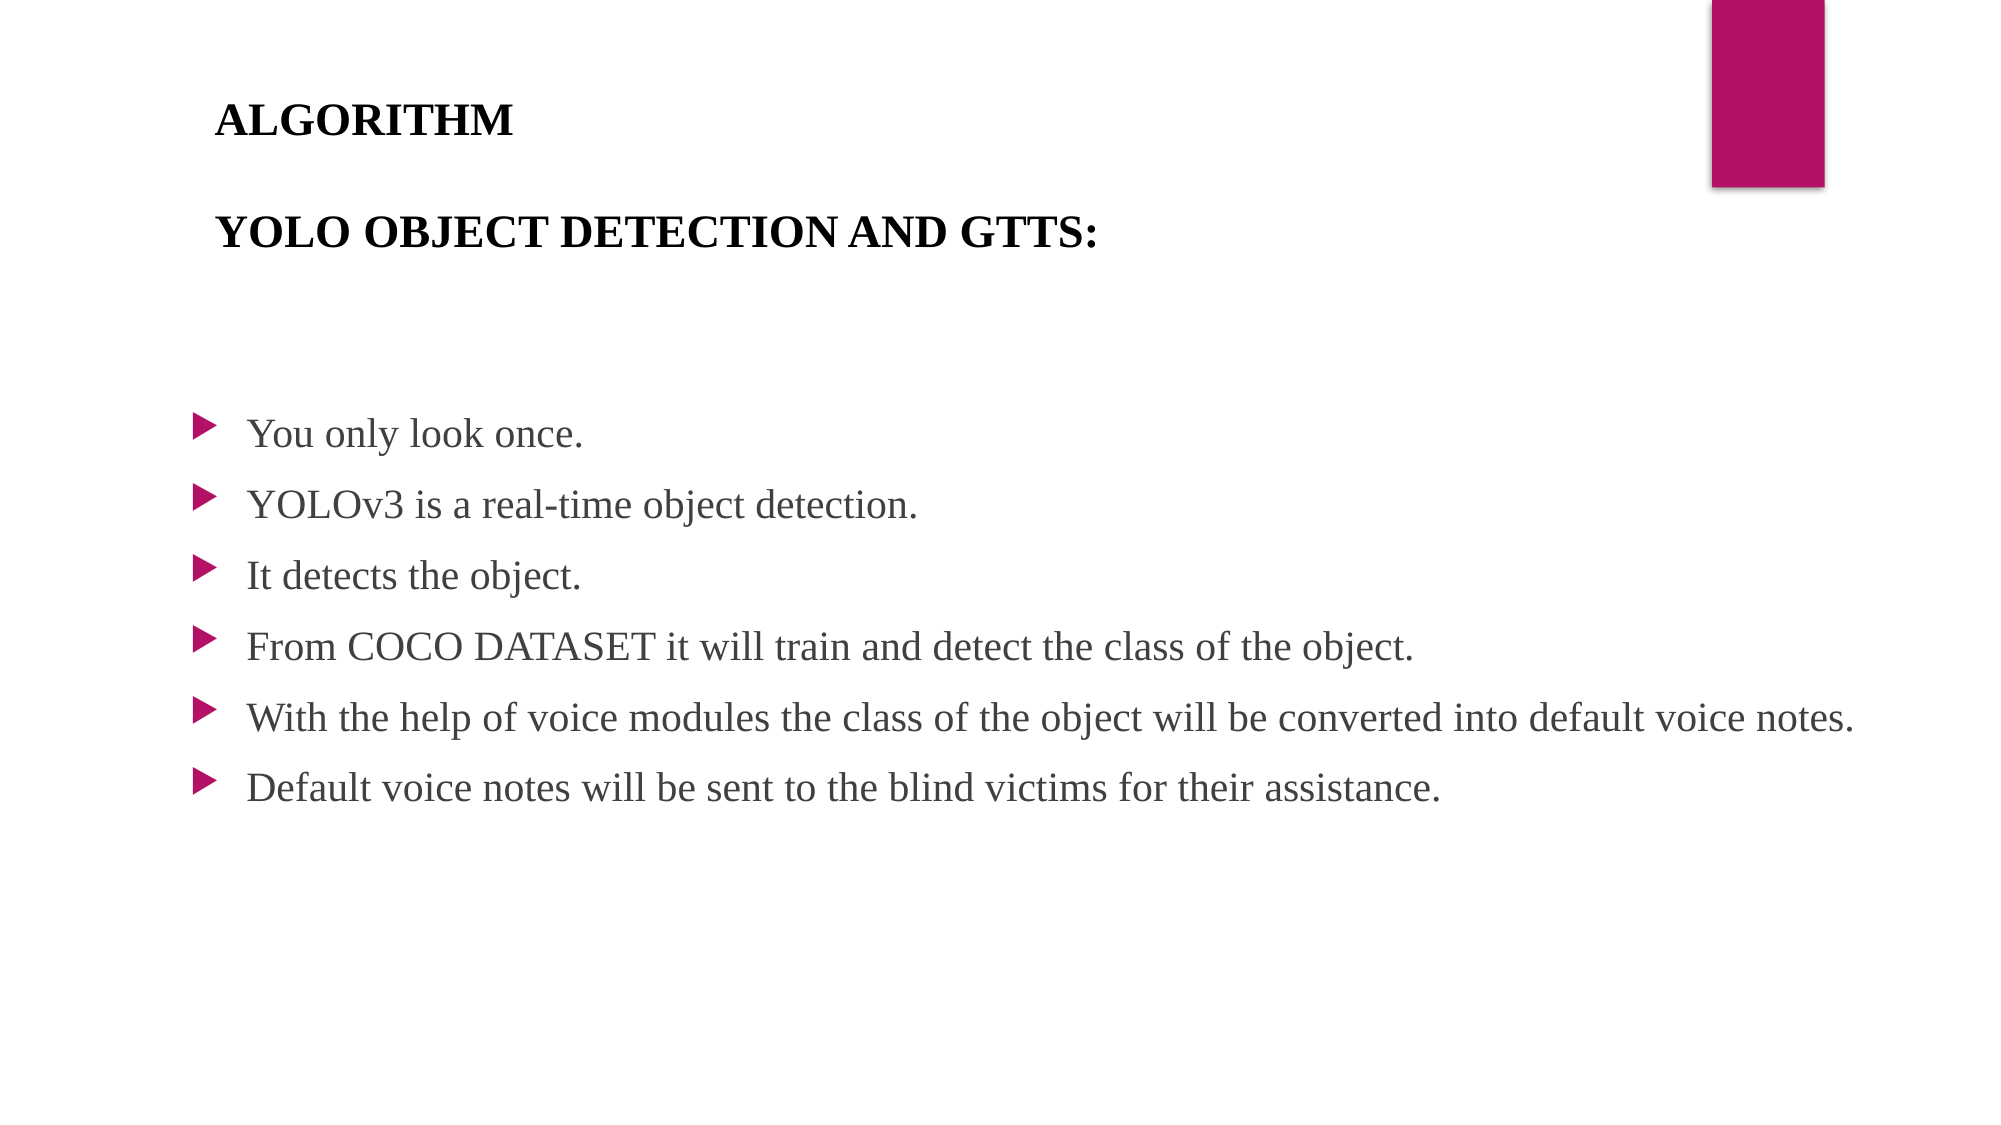

ALGORITHM
YOLO OBJECT DETECTION AND GTTS:
You only look once.
YOLOv3 is a real-time object detection.
It detects the object.
From COCO DATASET it will train and detect the class of the object.
With the help of voice modules the class of the object will be converted into default voice notes.
Default voice notes will be sent to the blind victims for their assistance.